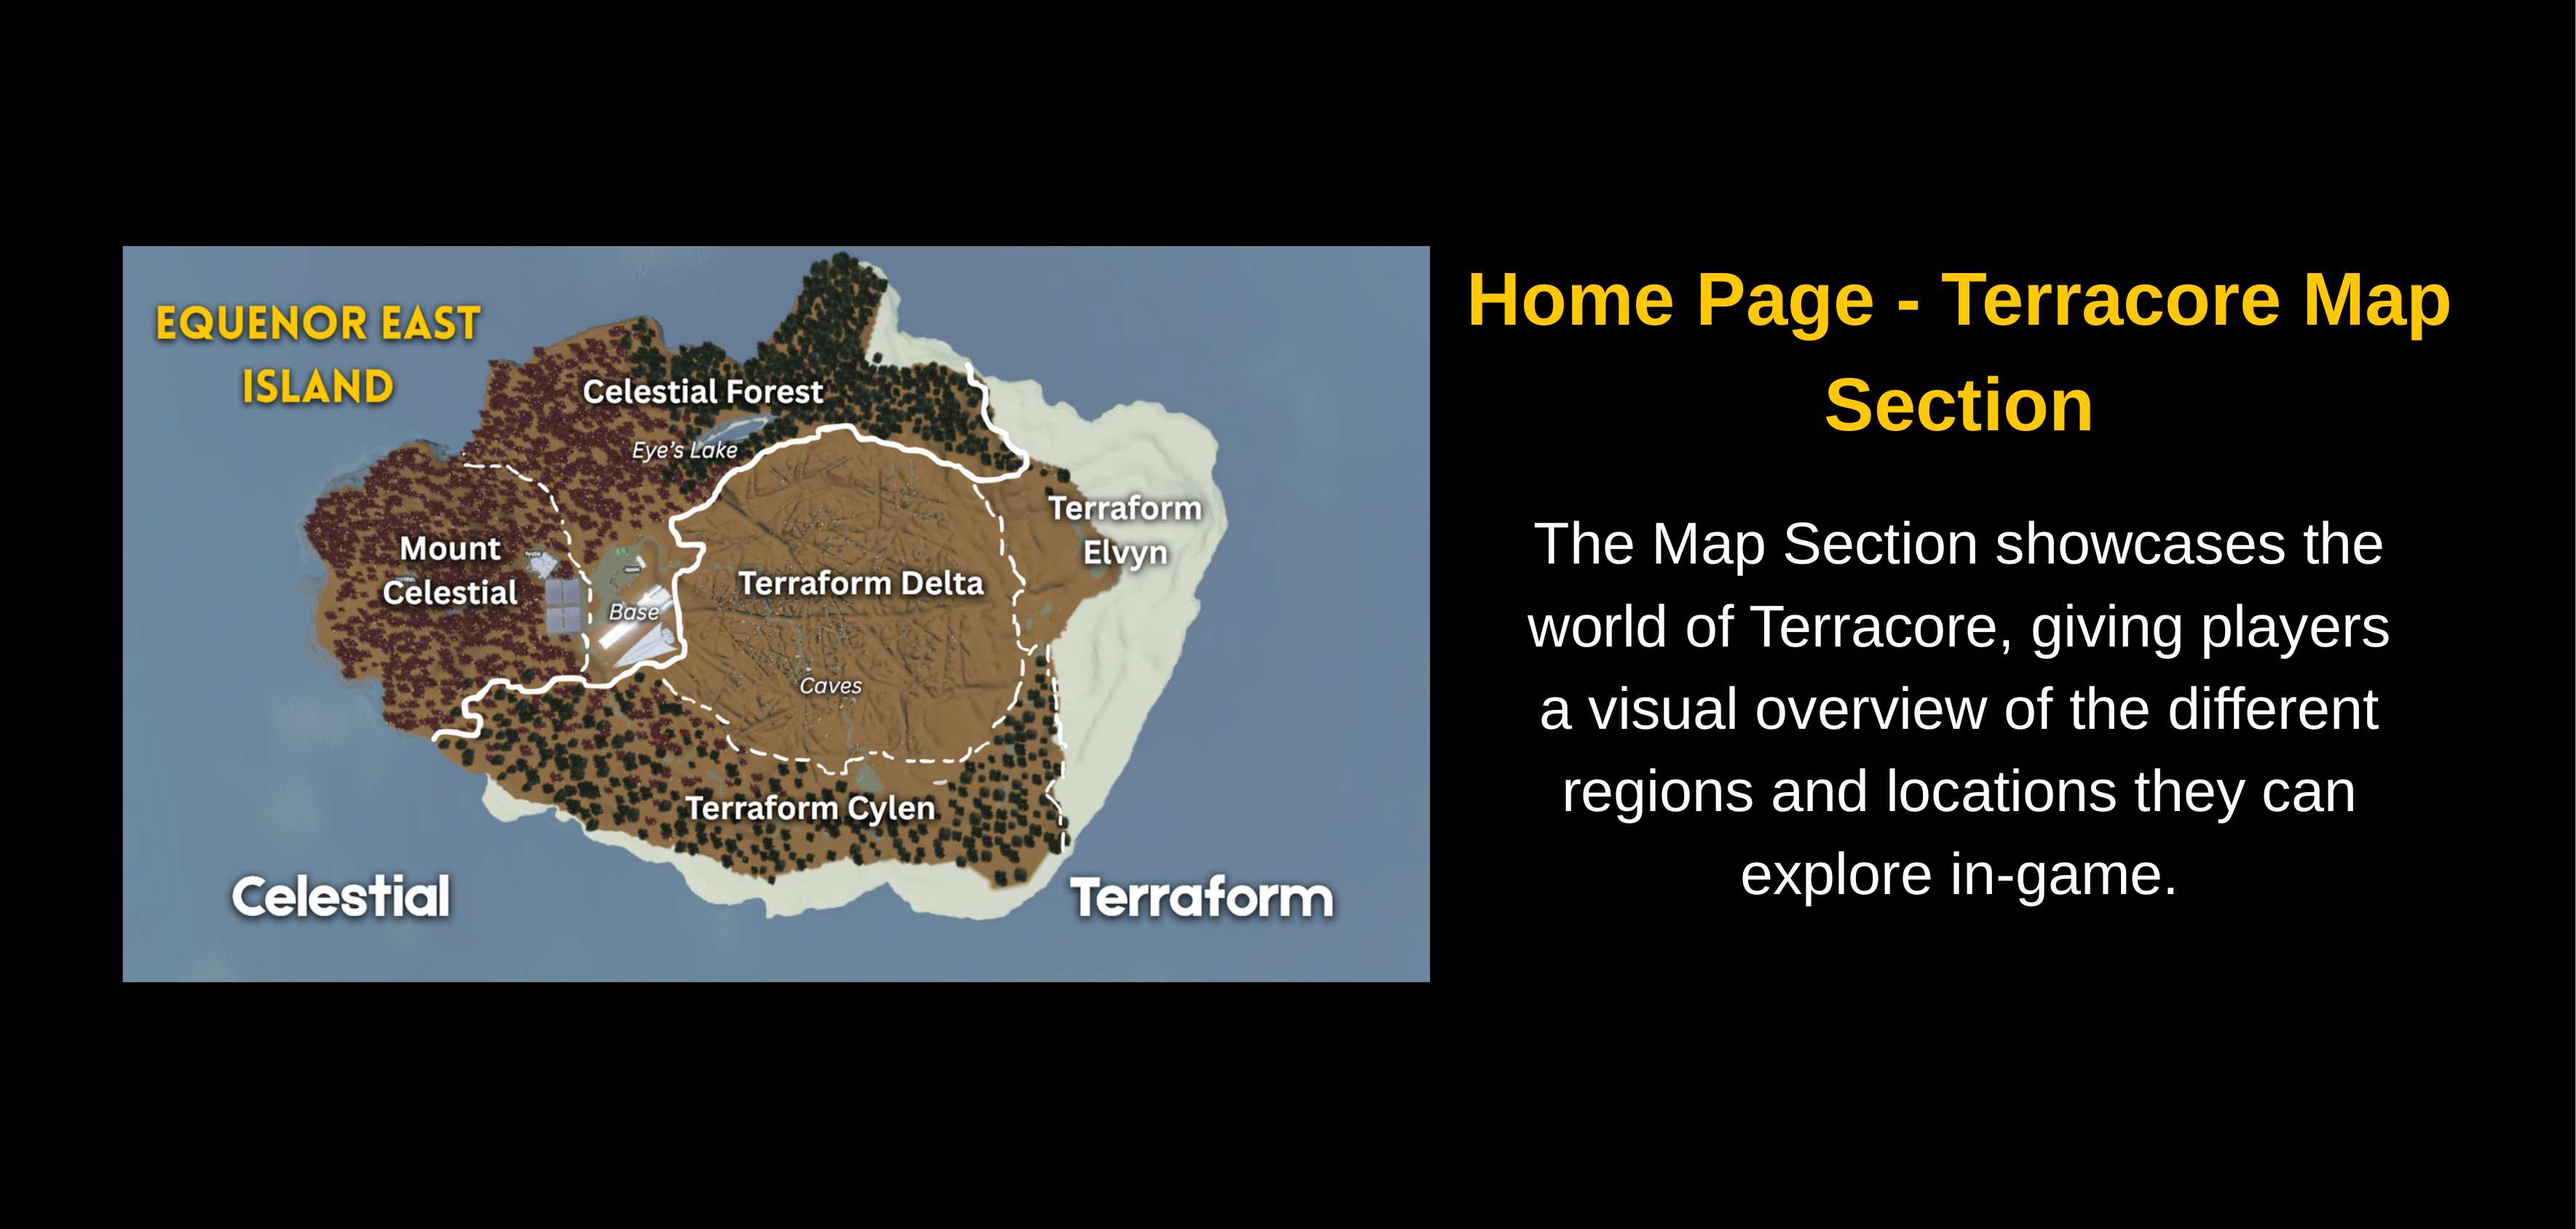

Home Page - Terracore Map Section

The Map Section showcases the world of Terracore, giving players a visual overview of the different regions and locations they can explore in-game.